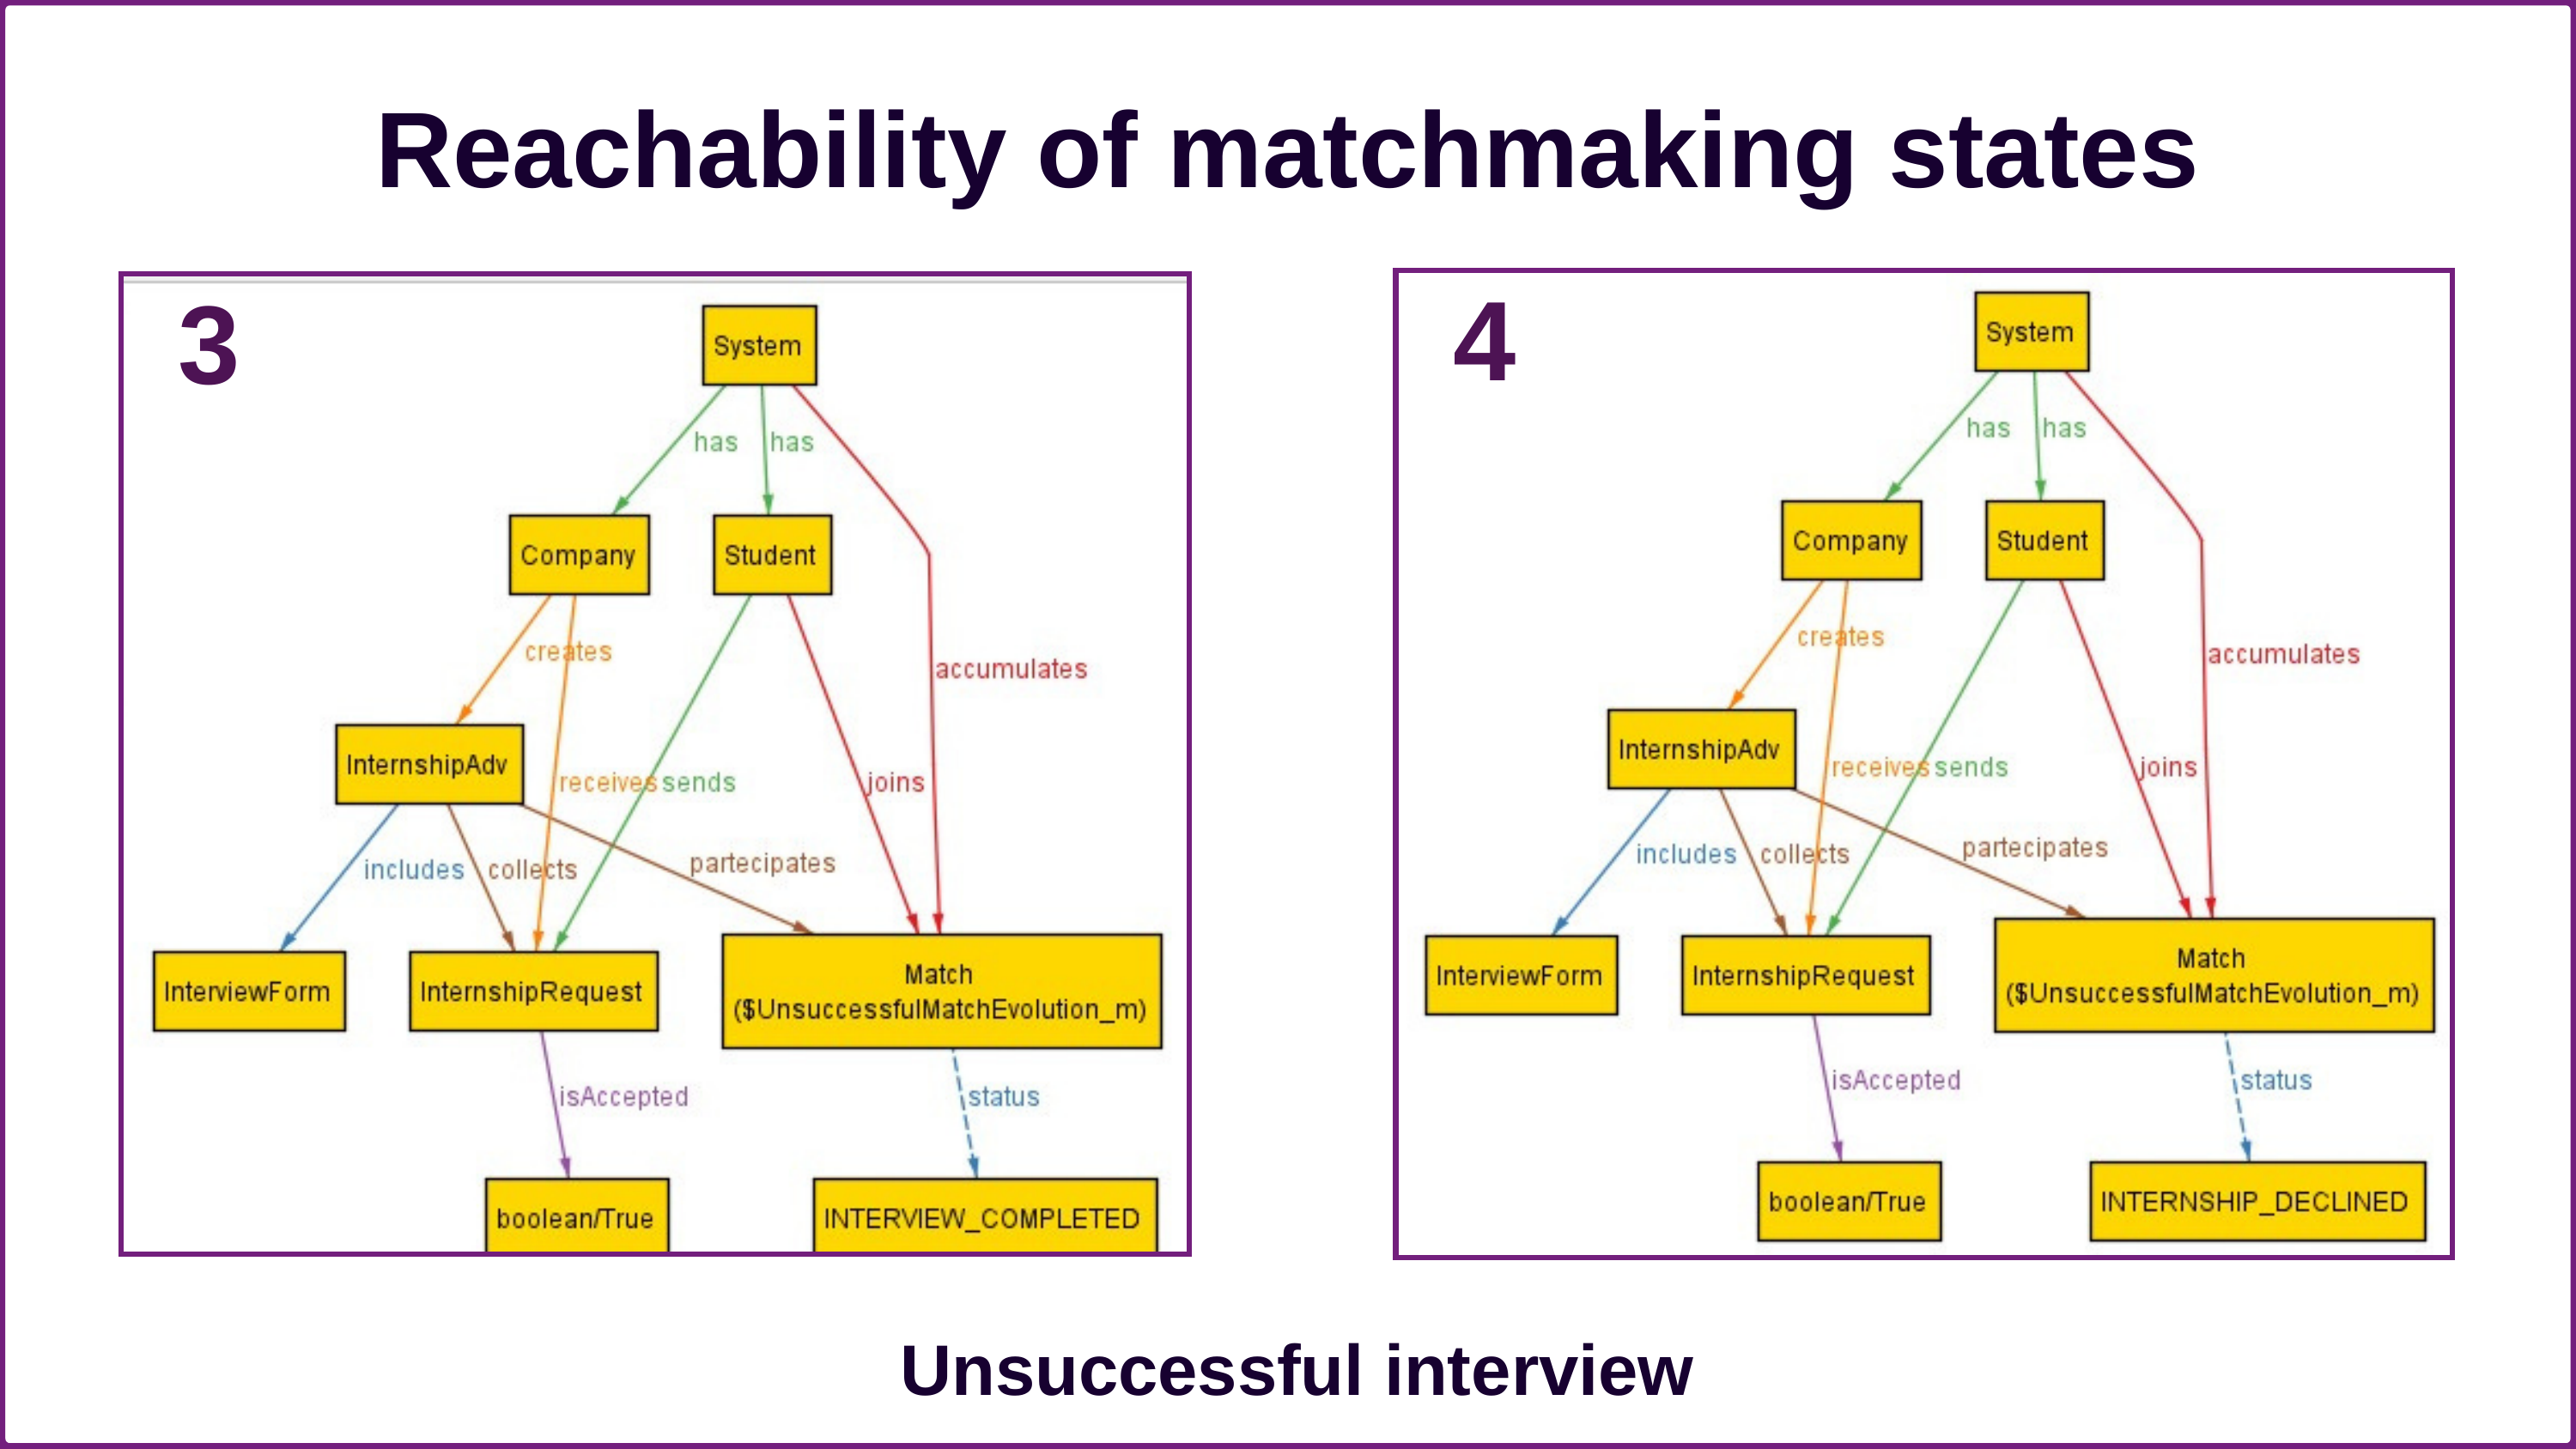

Reachability of matchmaking states

4

3
Unsuccessful interview